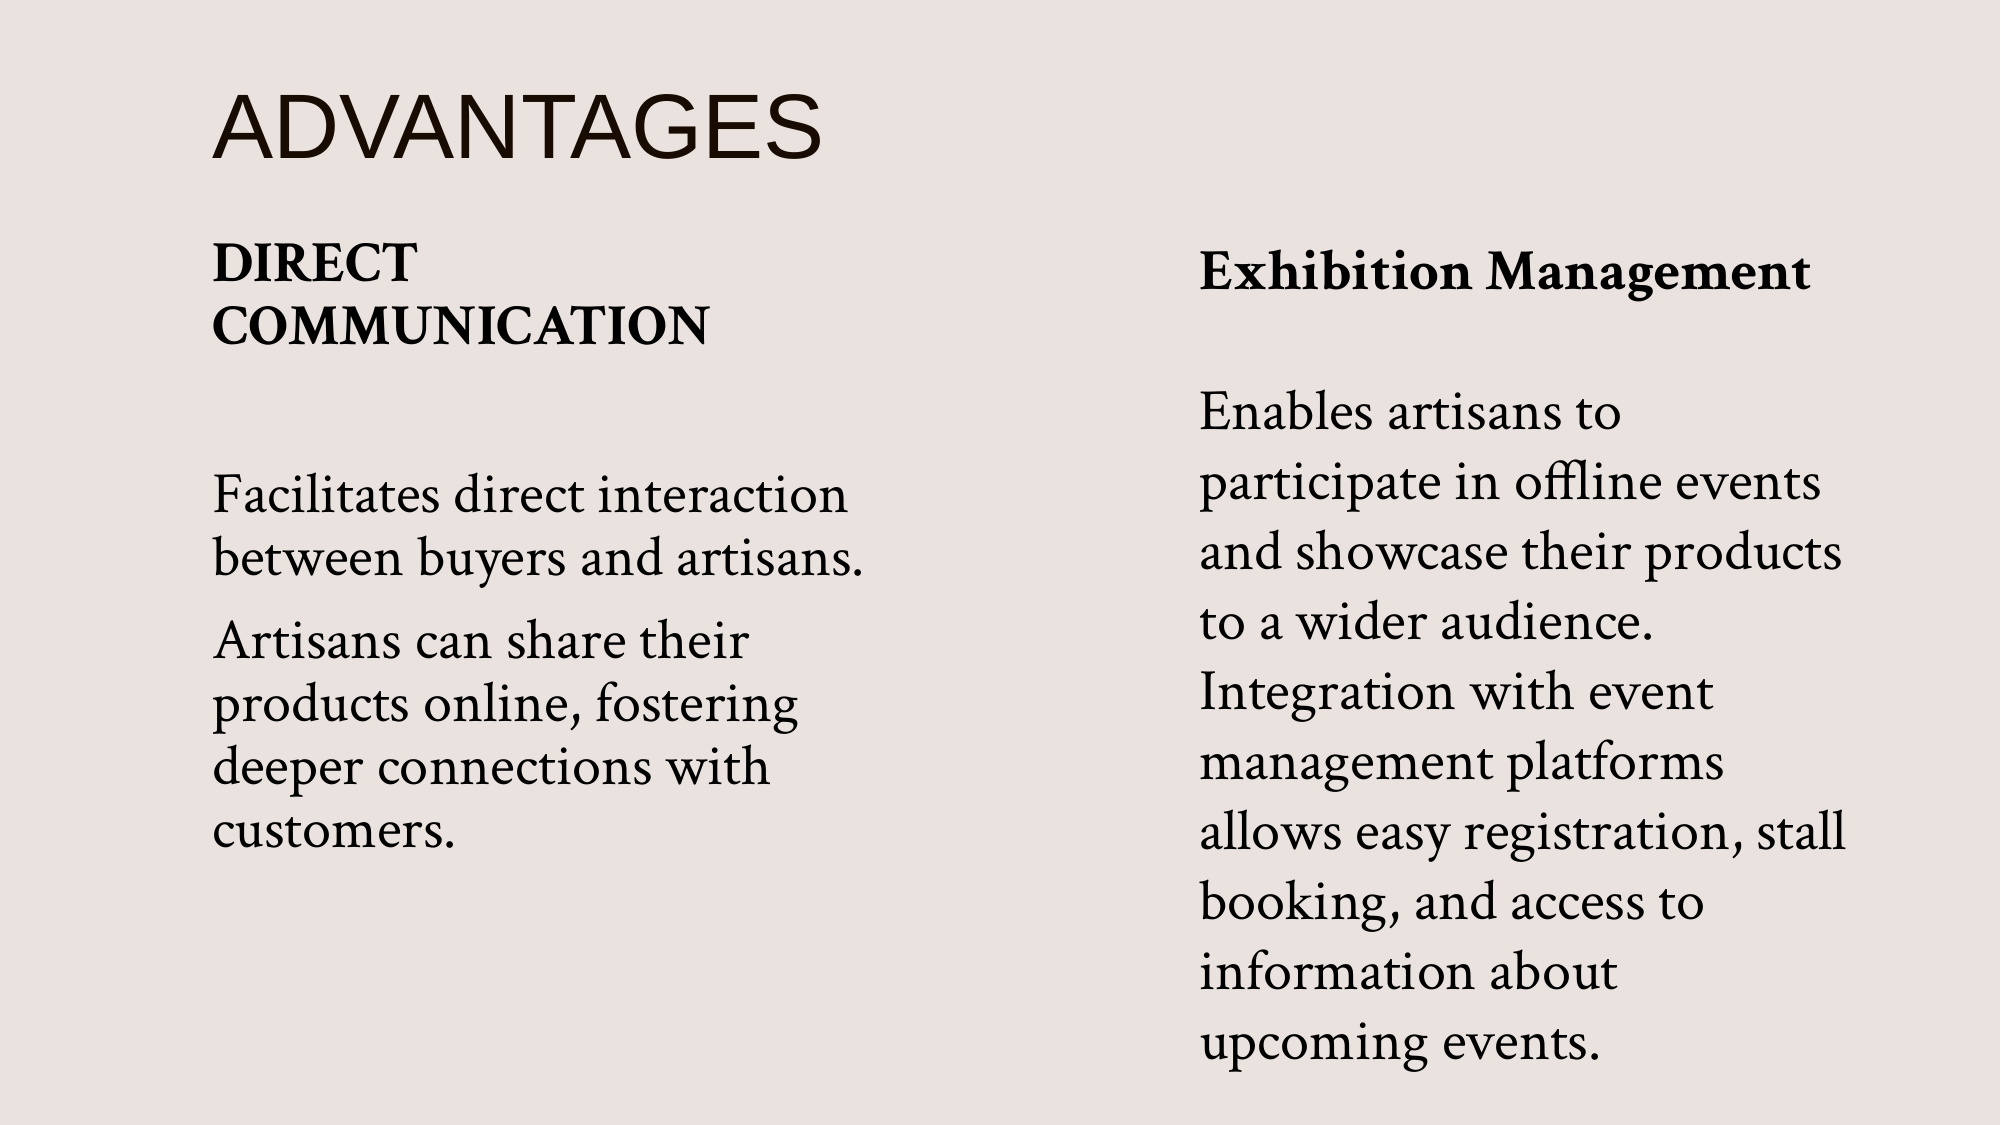

# ADVANTAGES
Exhibition Management

Enables artisans to participate in offline events and showcase their products to a wider audience.
Integration with event management platforms allows easy registration, stall booking, and access to information about upcoming events.
DIRECT COMMUNICATION

Facilitates direct interaction between buyers and artisans.
Artisans can share their products online, fostering deeper connections with customers.